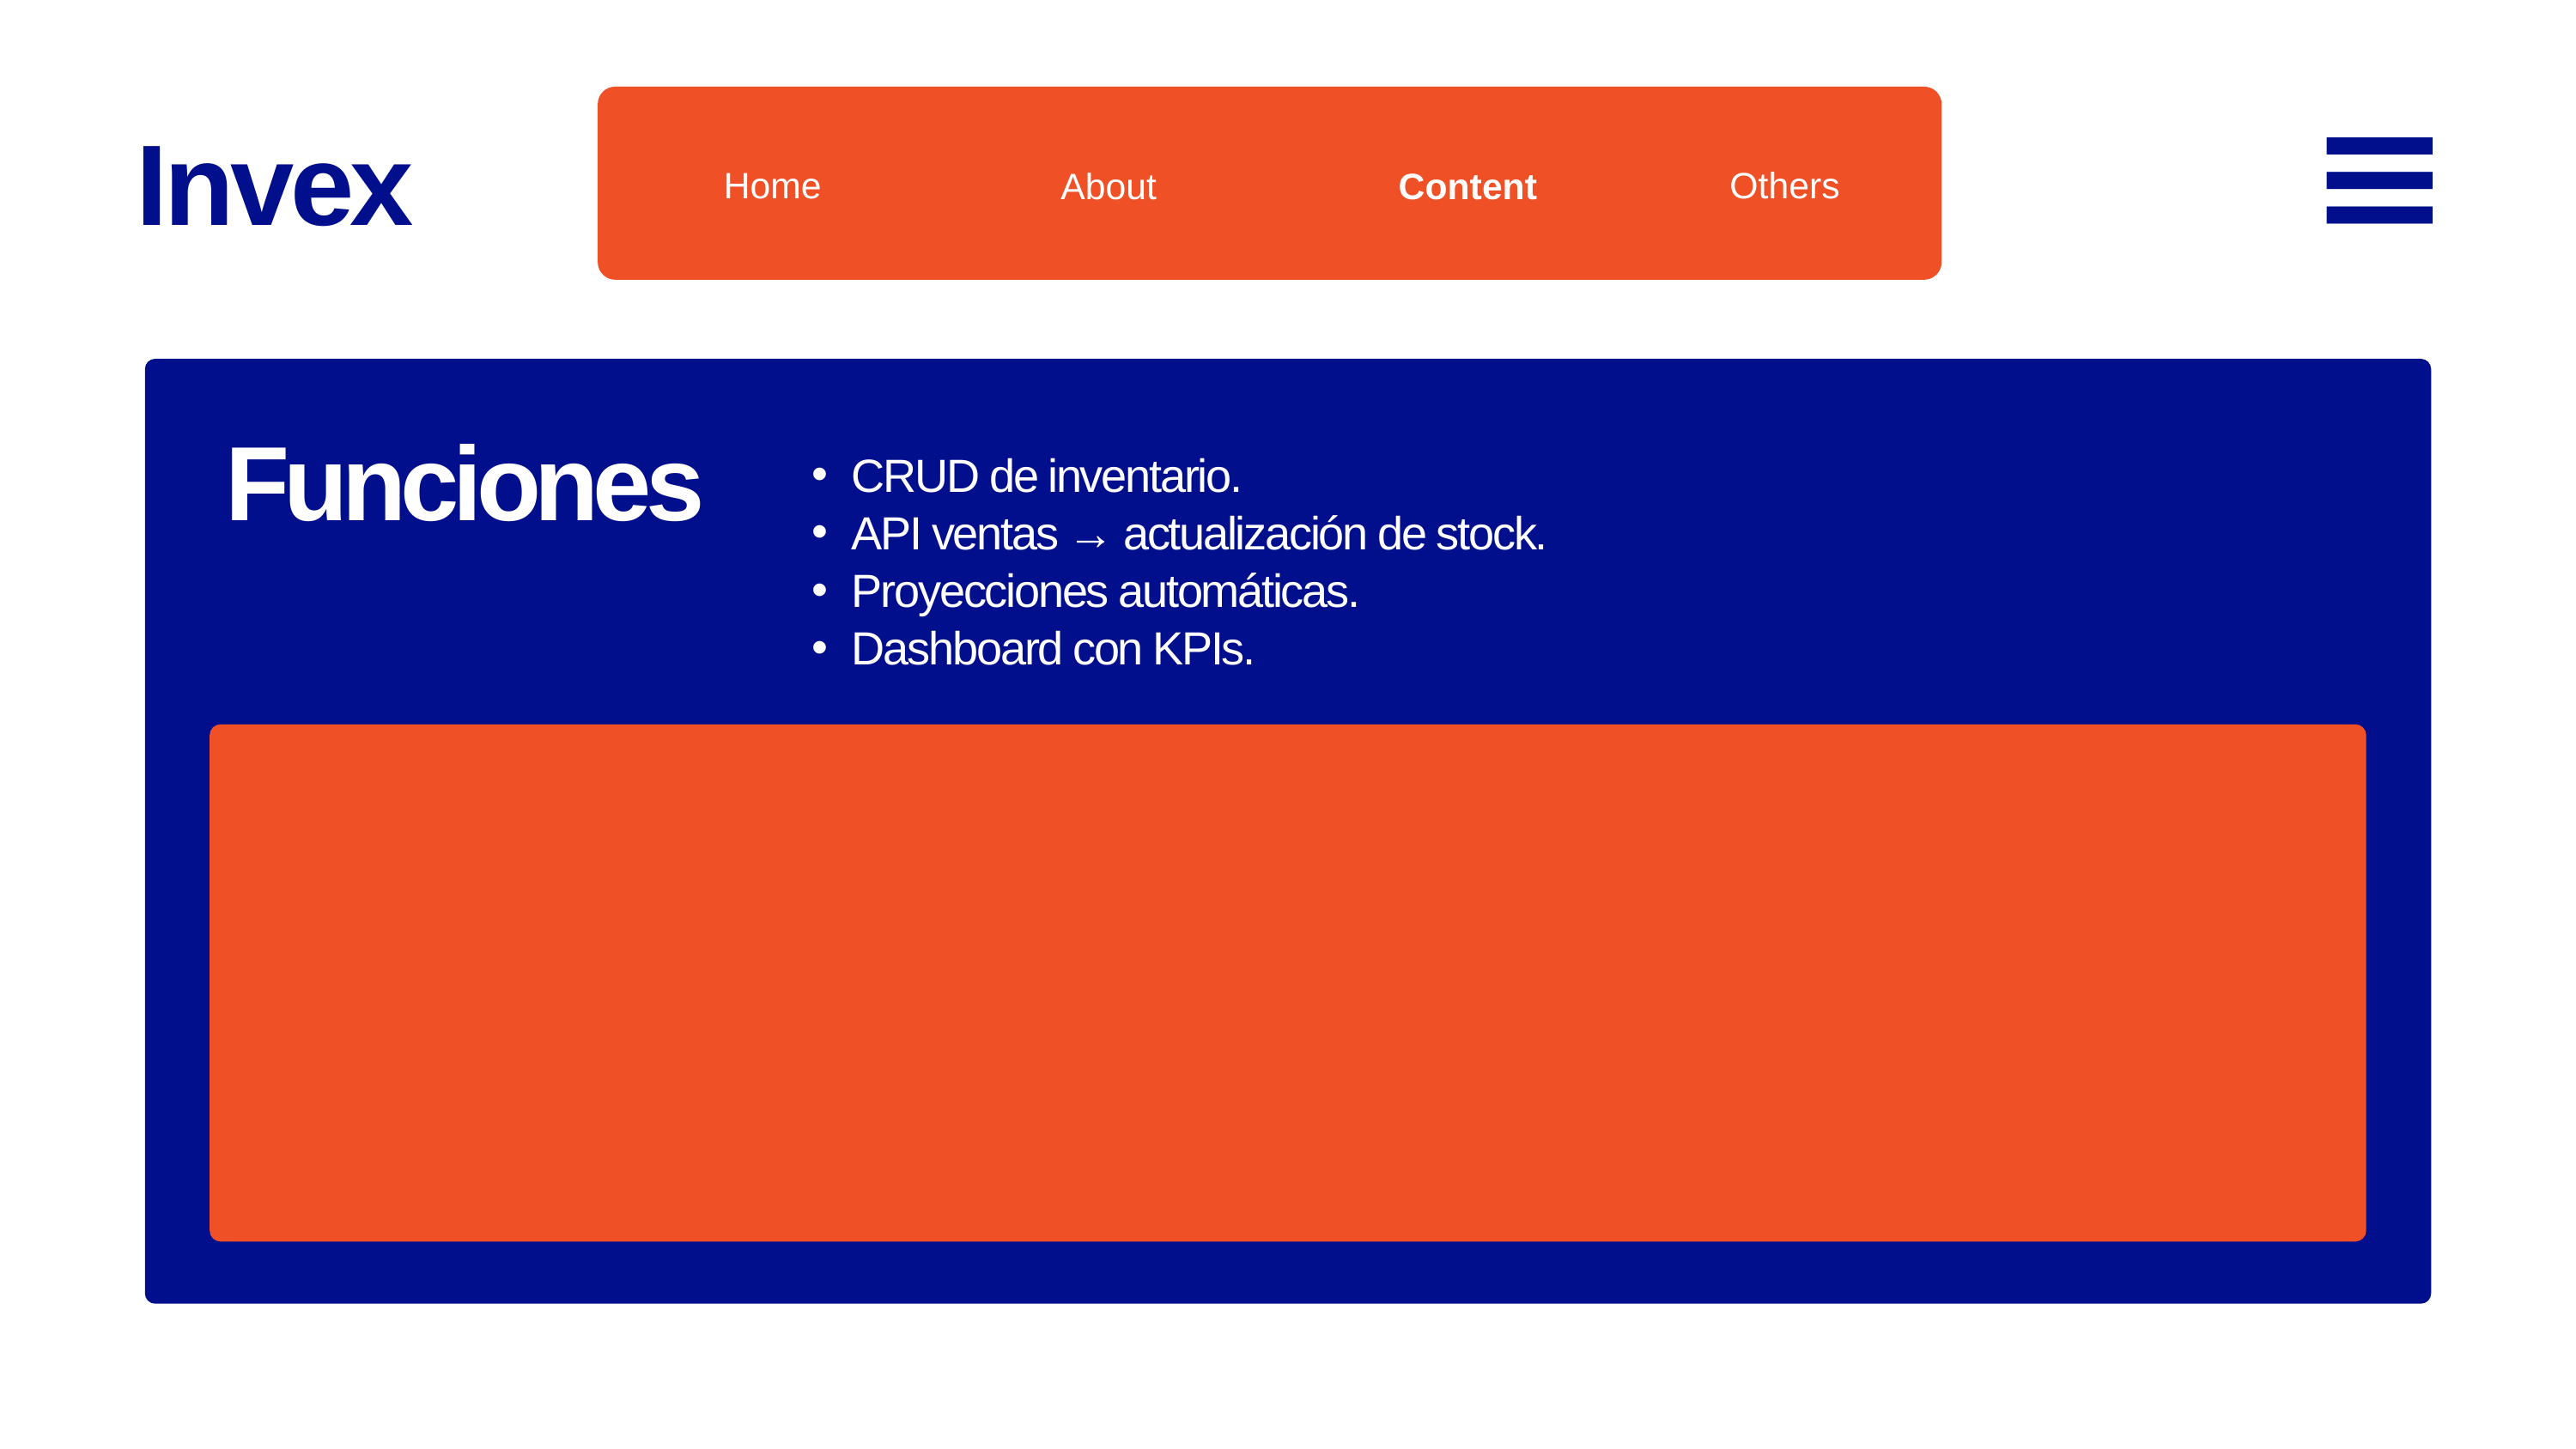

Invex

Home
Others
About
Content

Funciones
CRUD de inventario.
API ventas → actualización de stock.
Proyecciones automáticas.
Dashboard con KPIs.